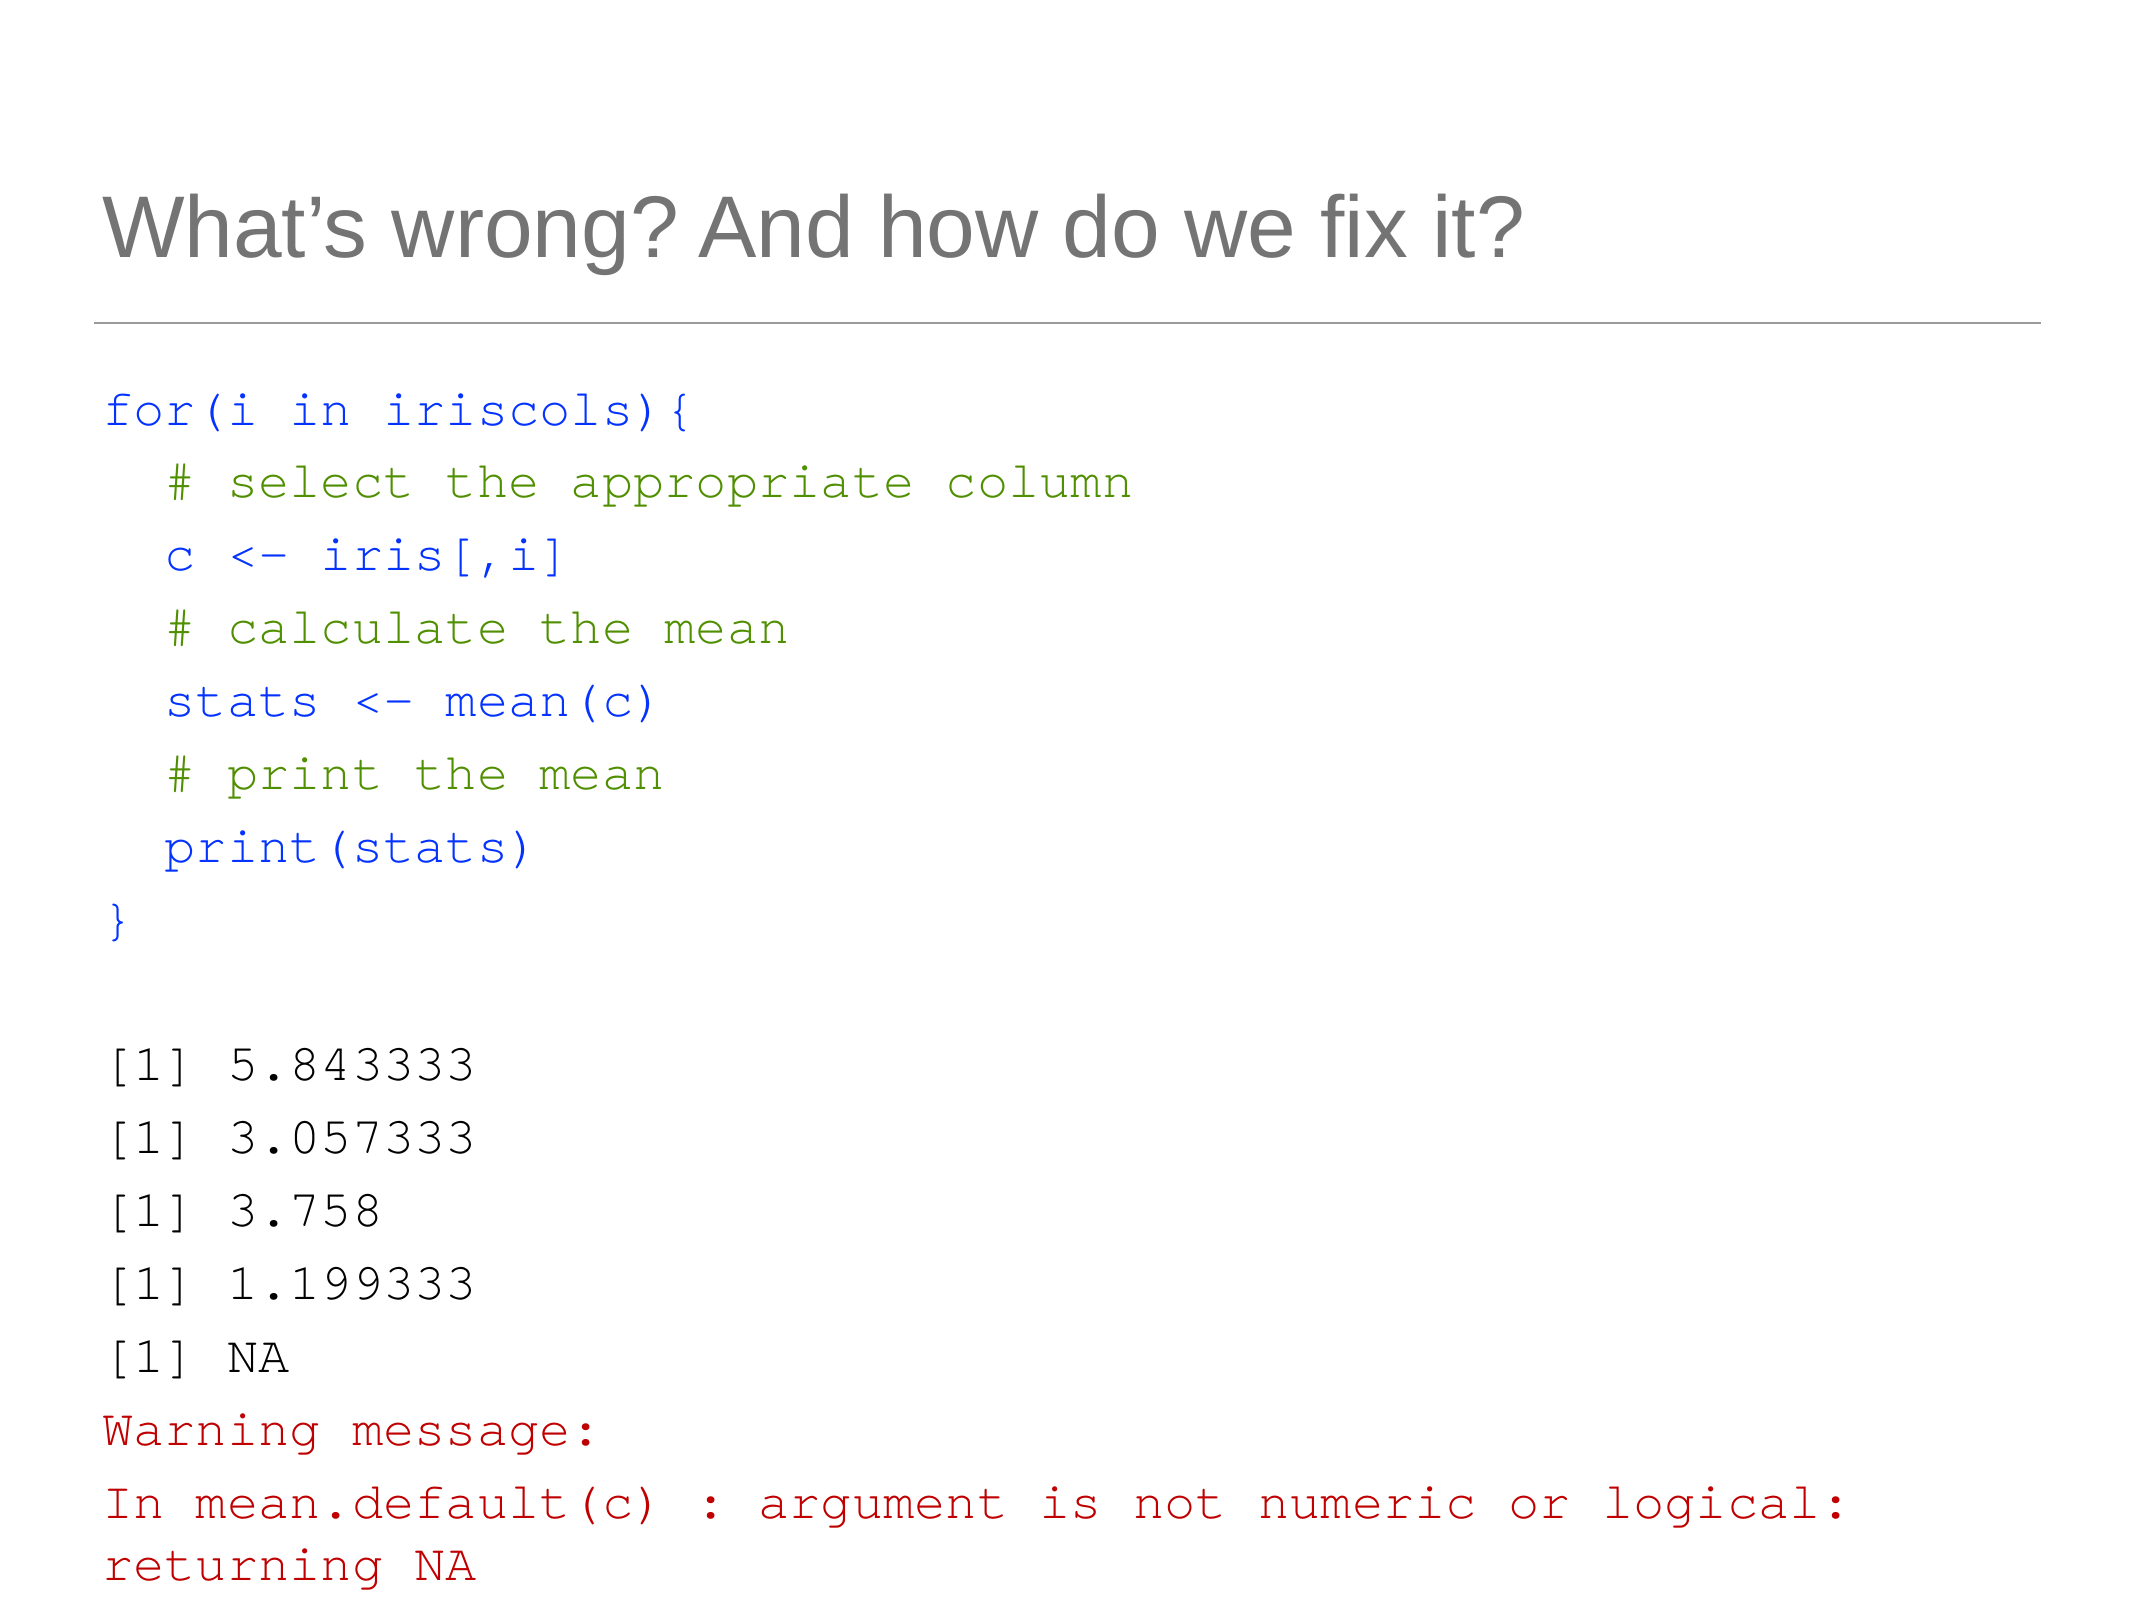

# What’s wrong? And how do we fix it?
for(i in iriscols){
  # select the appropriate column
  c <- iris[,i]
  # calculate the mean
  stats <- mean(c)
  # print the mean
  print(stats)
}

[1] 5.843333
[1] 3.057333
[1] 3.758
[1] 1.199333
[1] NA
Warning message:
In mean.default(c) : argument is not numeric or logical: returning NA